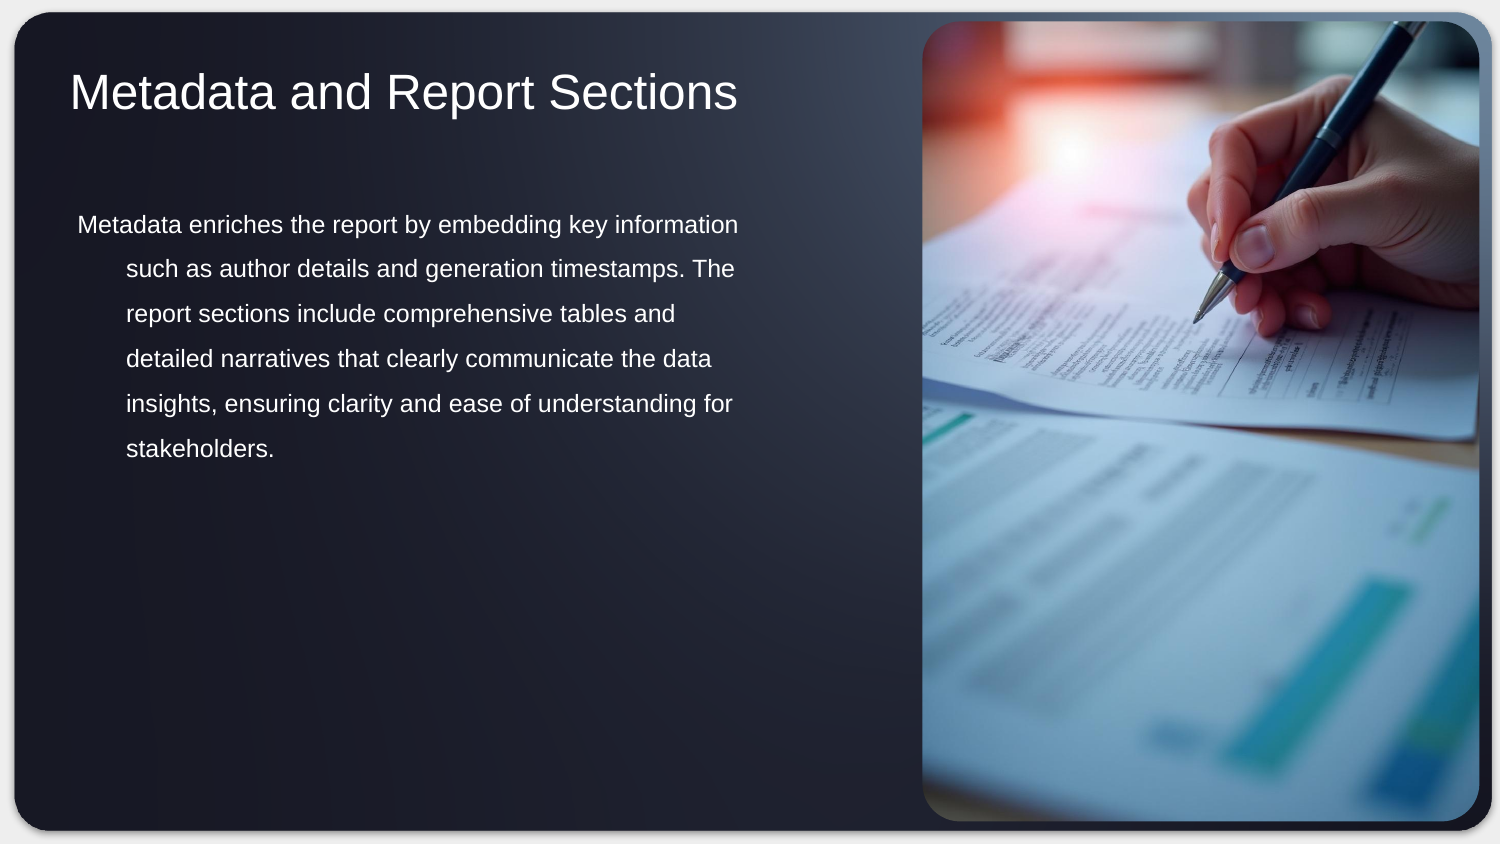

Metadata and Report Sections
# Metadata enriches the report by embedding key information such as author details and generation timestamps. The report sections include comprehensive tables and detailed narratives that clearly communicate the data insights, ensuring clarity and ease of understanding for stakeholders.